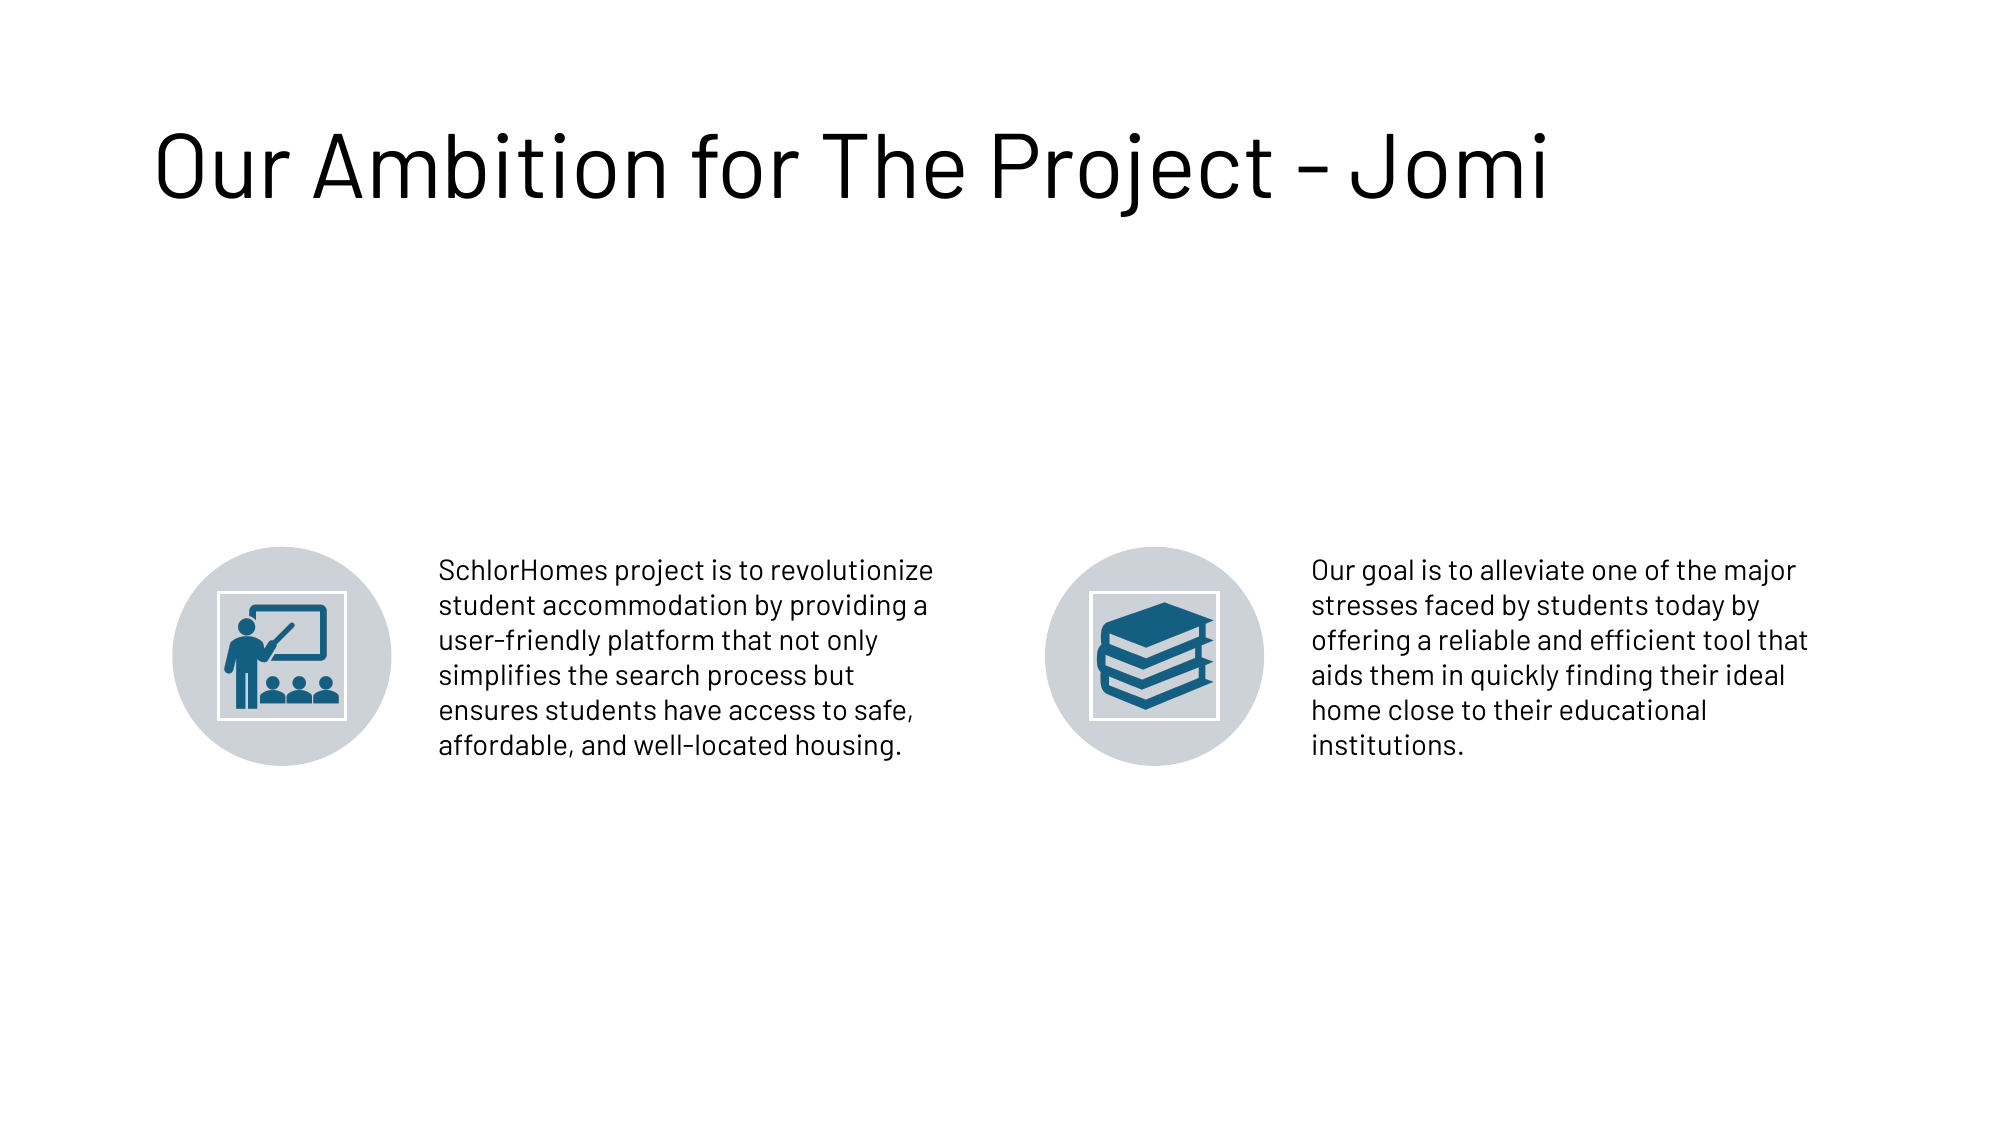

# Our Ambition for The Project - Jomi
SchlorHomes project is to revolutionize student accommodation by providing a user-friendly platform that not only simplifies the search process but ensures students have access to safe, affordable, and well-located housing.
Our goal is to alleviate one of the major stresses faced by students today by offering a reliable and efficient tool that aids them in quickly finding their ideal home close to their educational institutions.